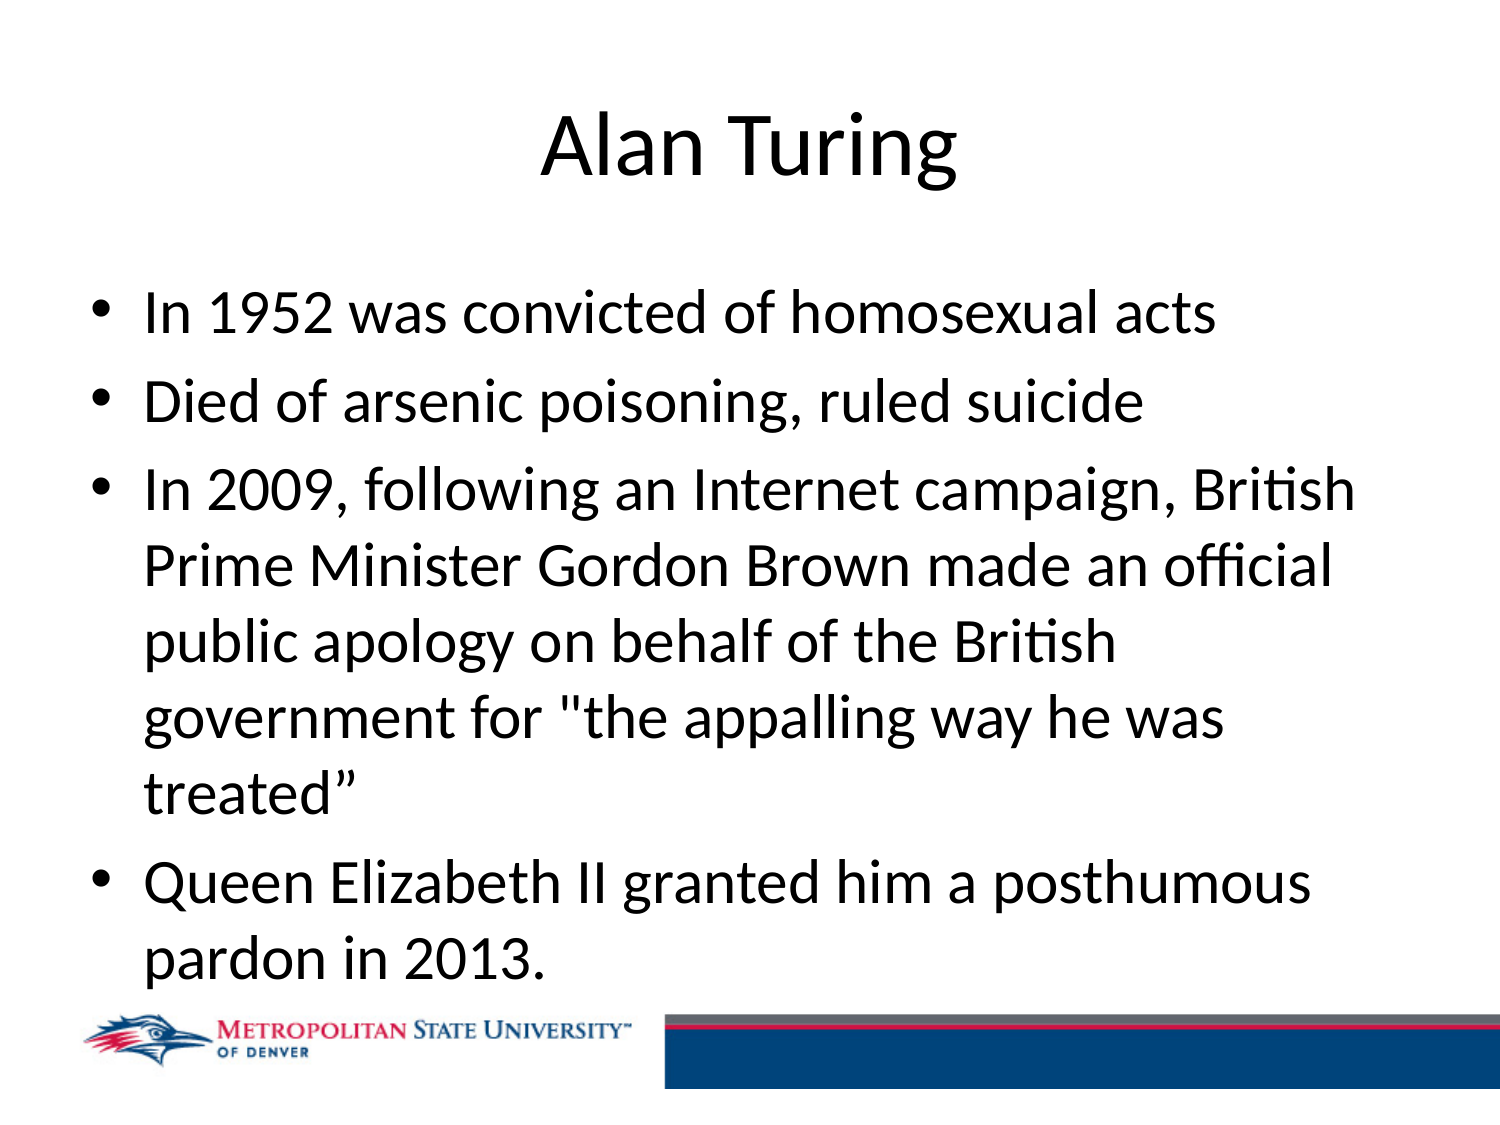

# Alan Turing
In 1952 was convicted of homosexual acts
Died of arsenic poisoning, ruled suicide
In 2009, following an Internet campaign, British Prime Minister Gordon Brown made an official public apology on behalf of the British government for "the appalling way he was treated”
Queen Elizabeth II granted him a posthumous pardon in 2013.